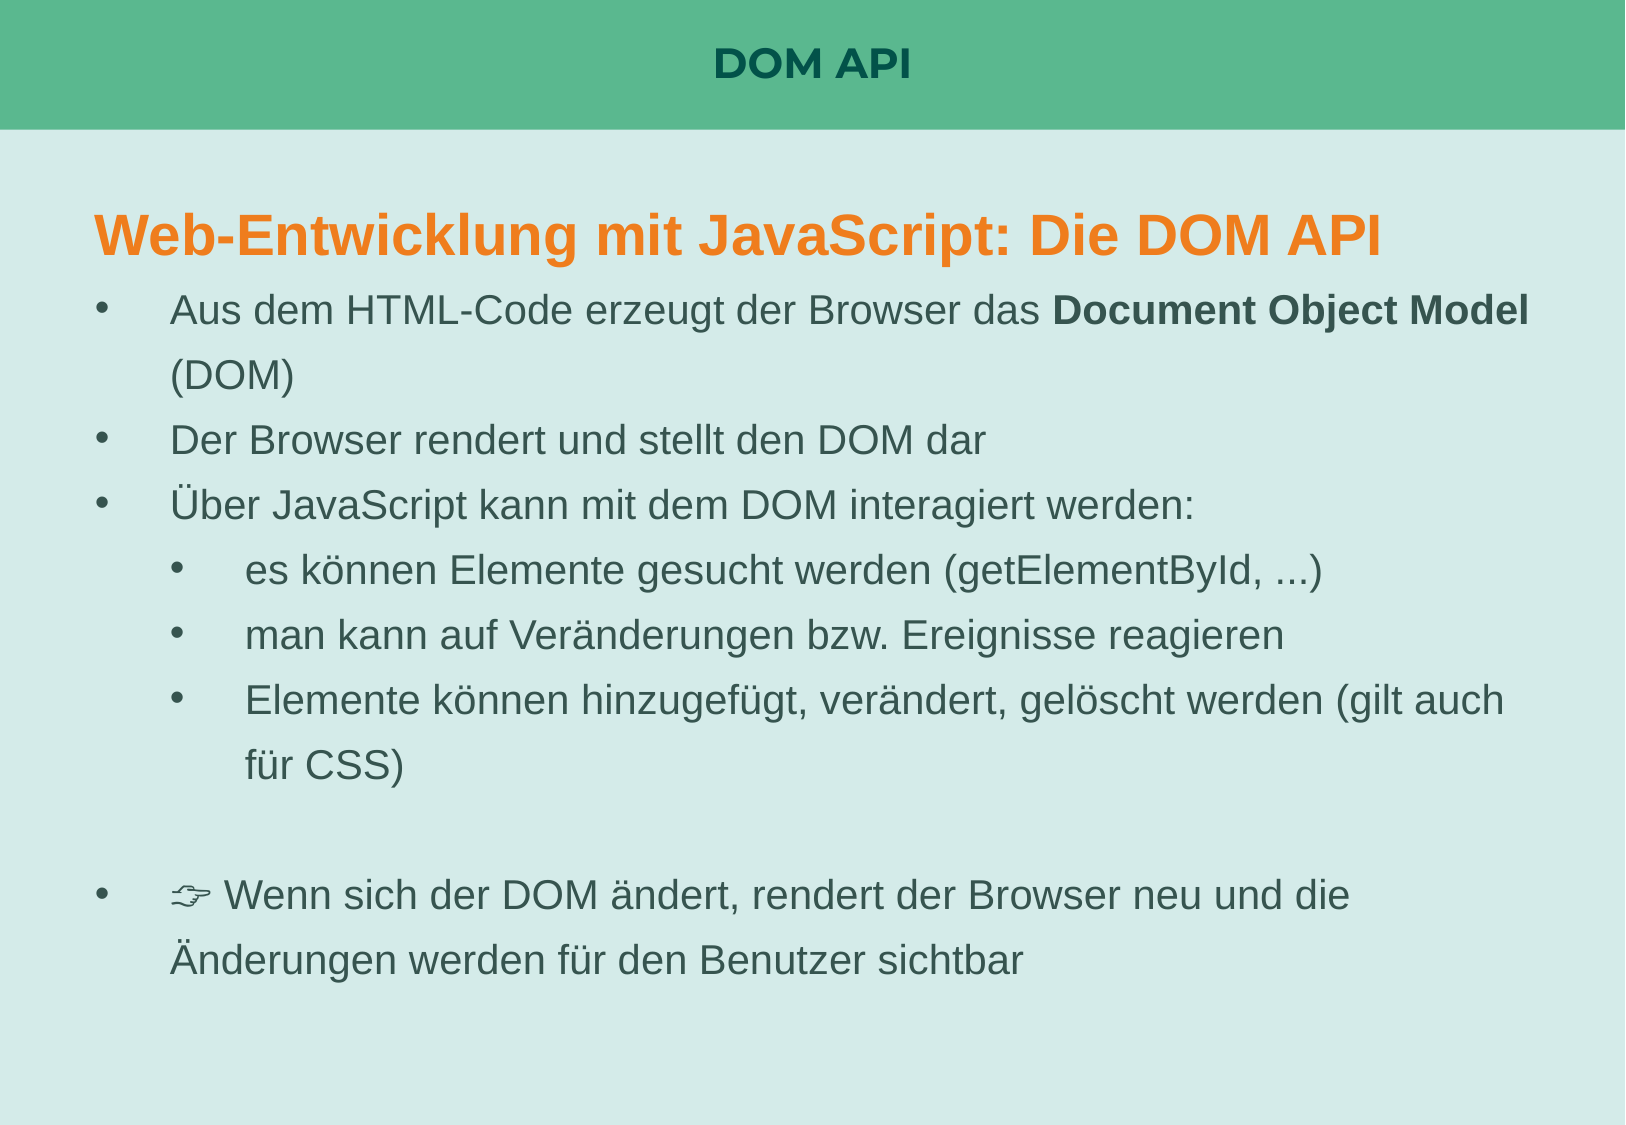

# DOM API
Web-Entwicklung mit JavaScript: Die DOM API
Aus dem HTML-Code erzeugt der Browser das Document Object Model (DOM)
Der Browser rendert und stellt den DOM dar
Über JavaScript kann mit dem DOM interagiert werden:
es können Elemente gesucht werden (getElementById, ...)
man kann auf Veränderungen bzw. Ereignisse reagieren
Elemente können hinzugefügt, verändert, gelöscht werden (gilt auch für CSS)

👉 Wenn sich der DOM ändert, rendert der Browser neu und die Änderungen werden für den Benutzer sichtbar